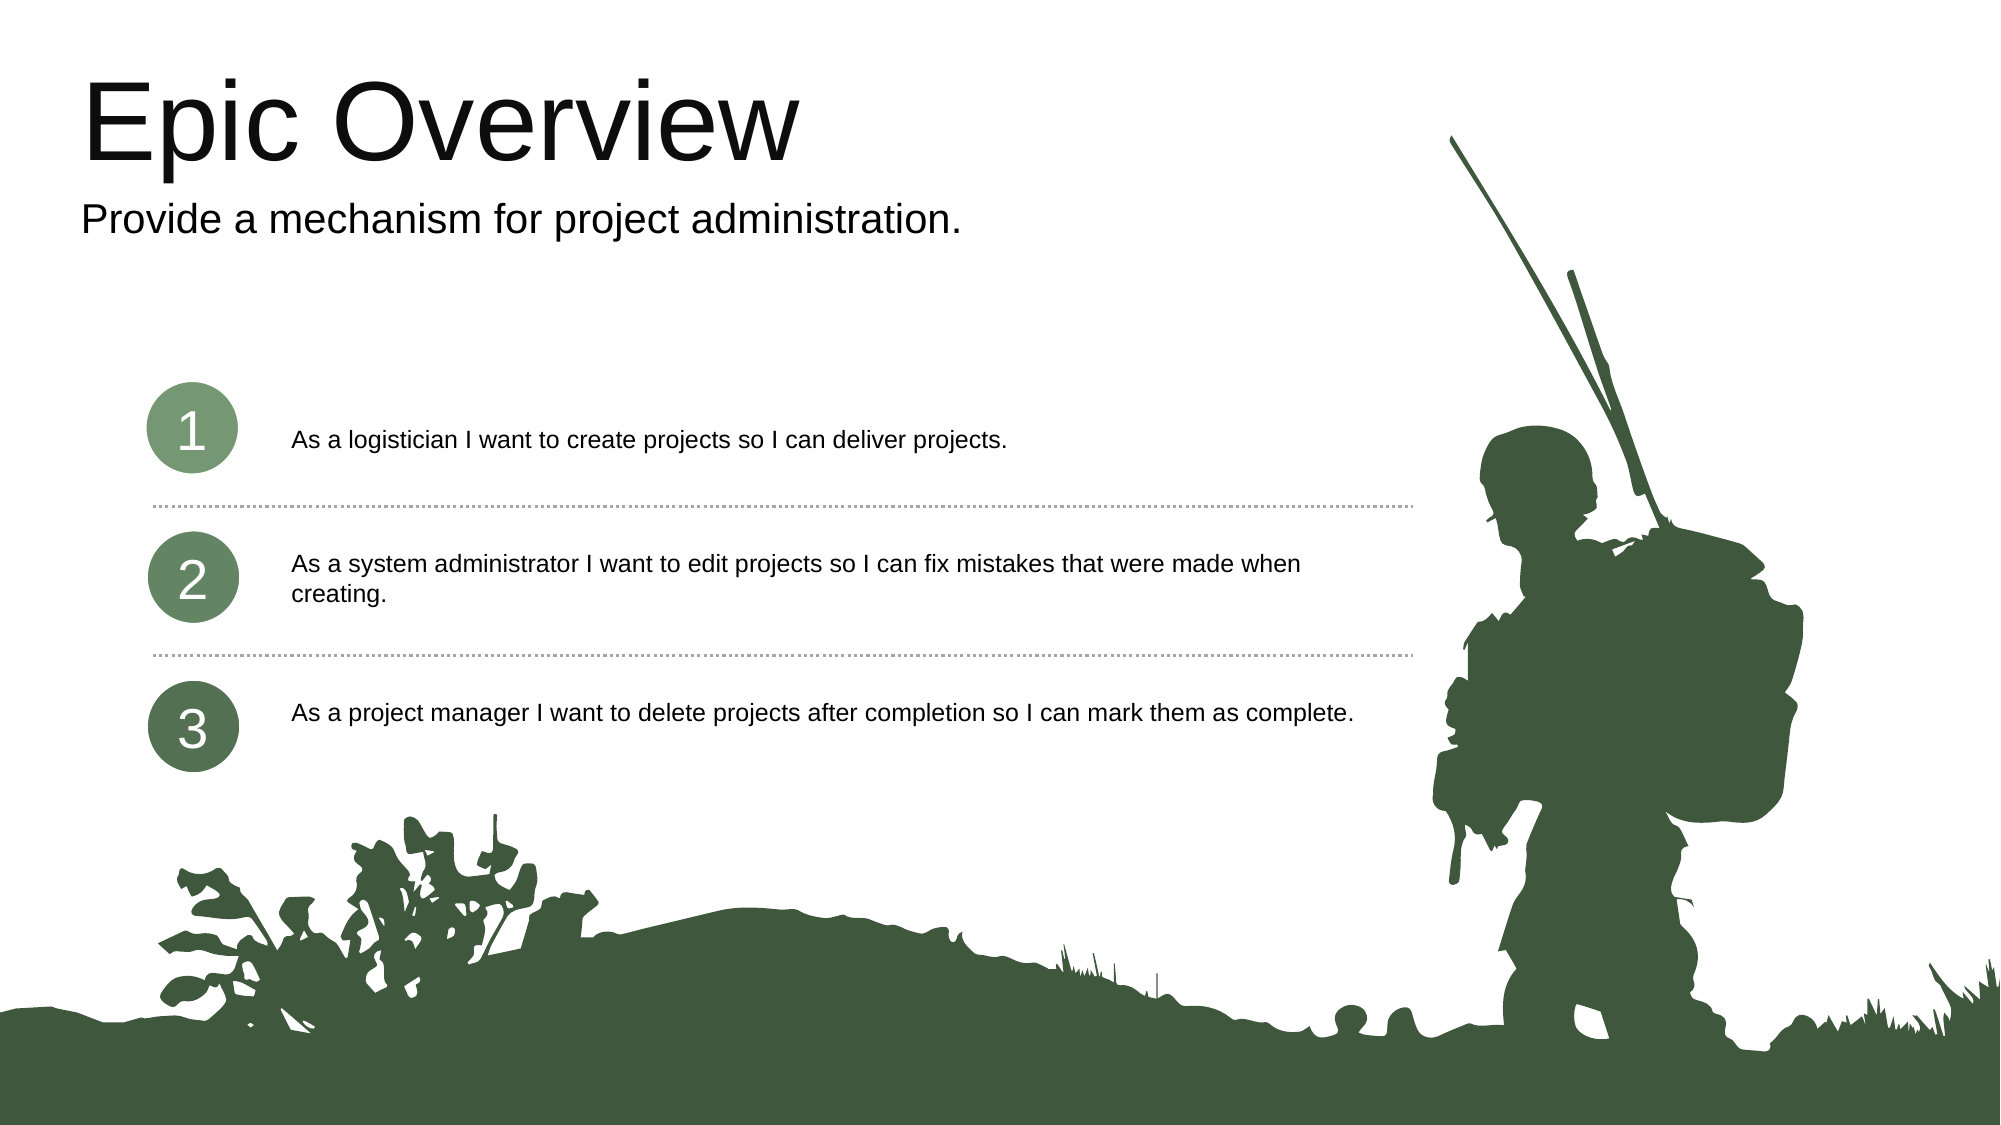

Epic Overview
Provide a mechanism for project administration.
1
As a logistician I want to create projects so I can deliver projects.

2
As a system administrator I want to edit projects so I can fix mistakes that were made when creating.

3
As a project manager I want to delete projects after completion so I can mark them as complete.